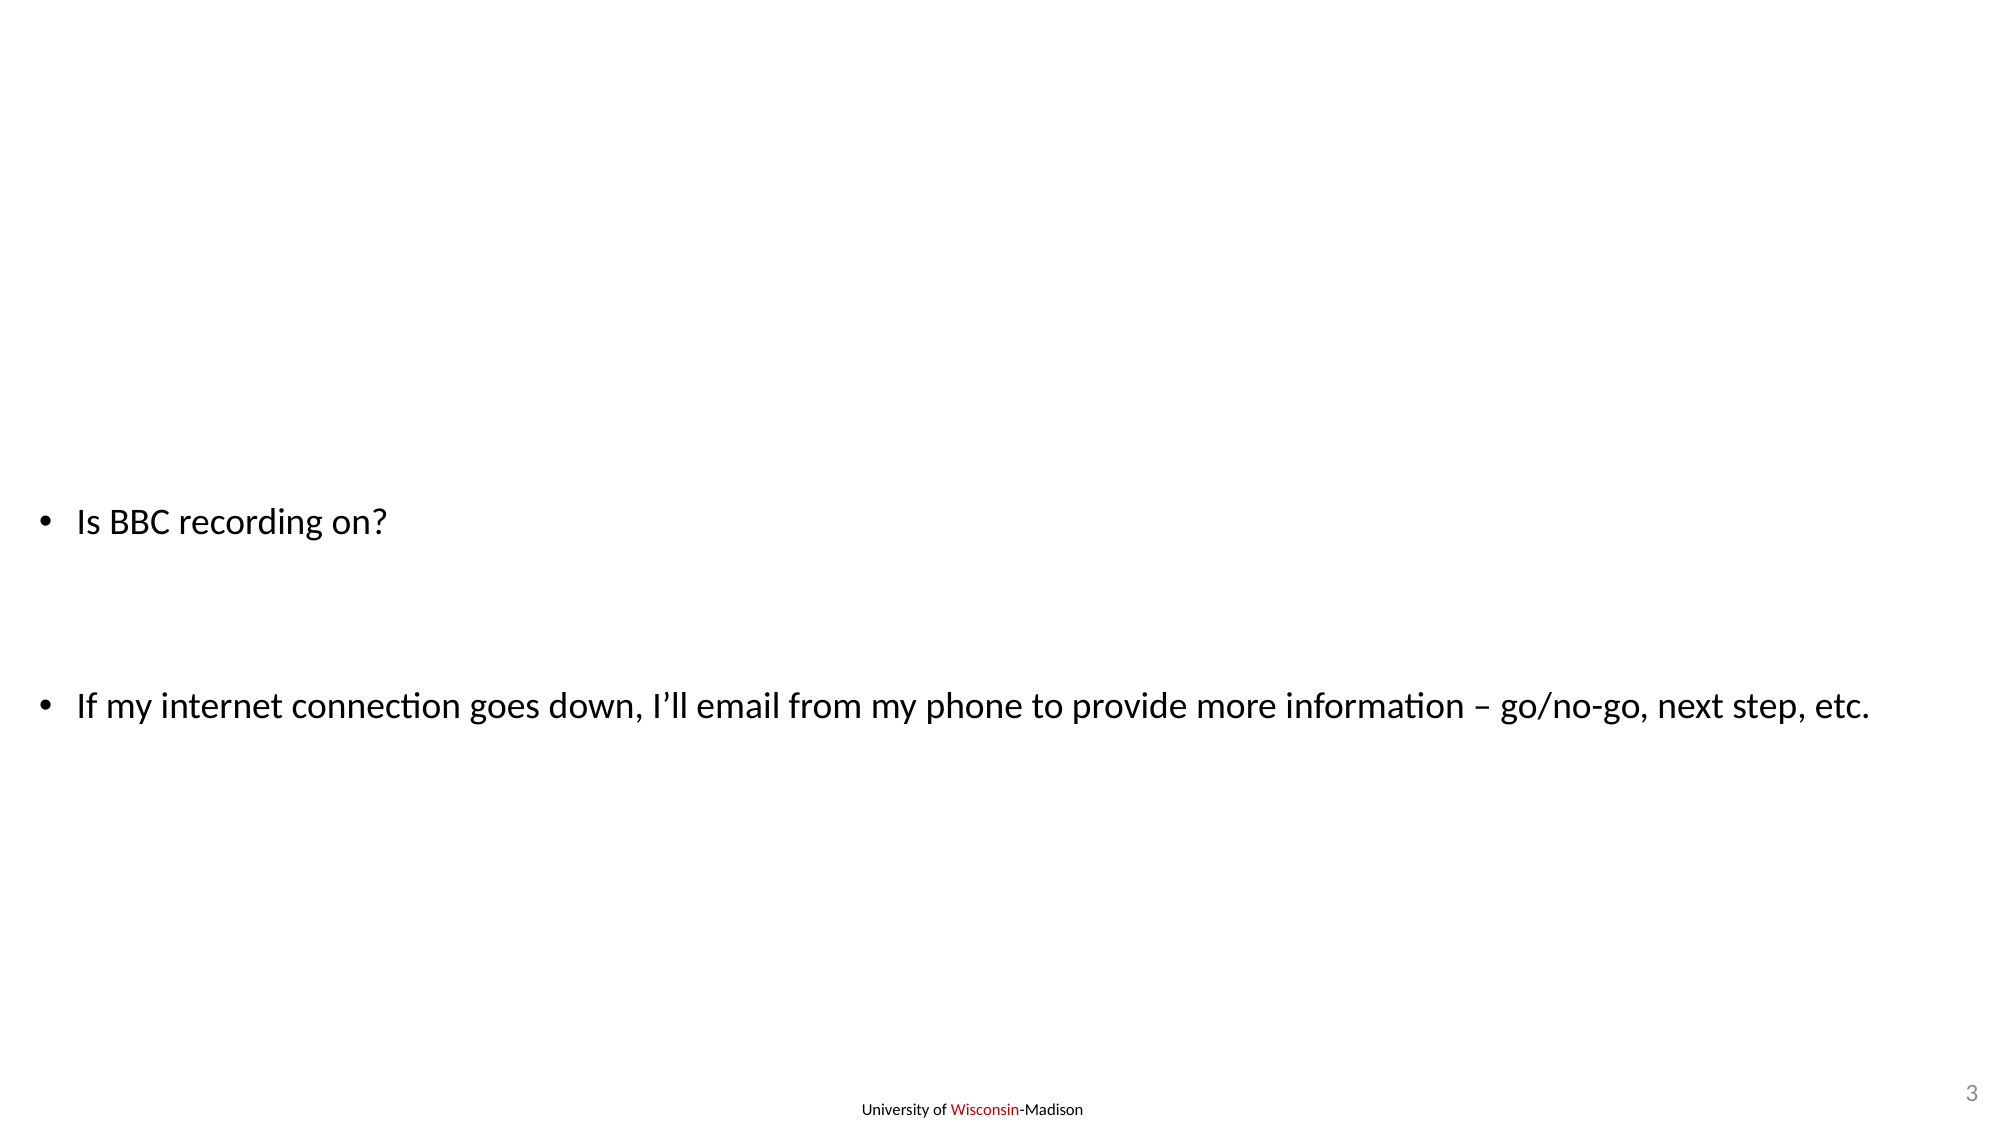

#

Is BBC recording on?

If my internet connection goes down, I’ll email from my phone to provide more information – go/no-go, next step, etc.
3